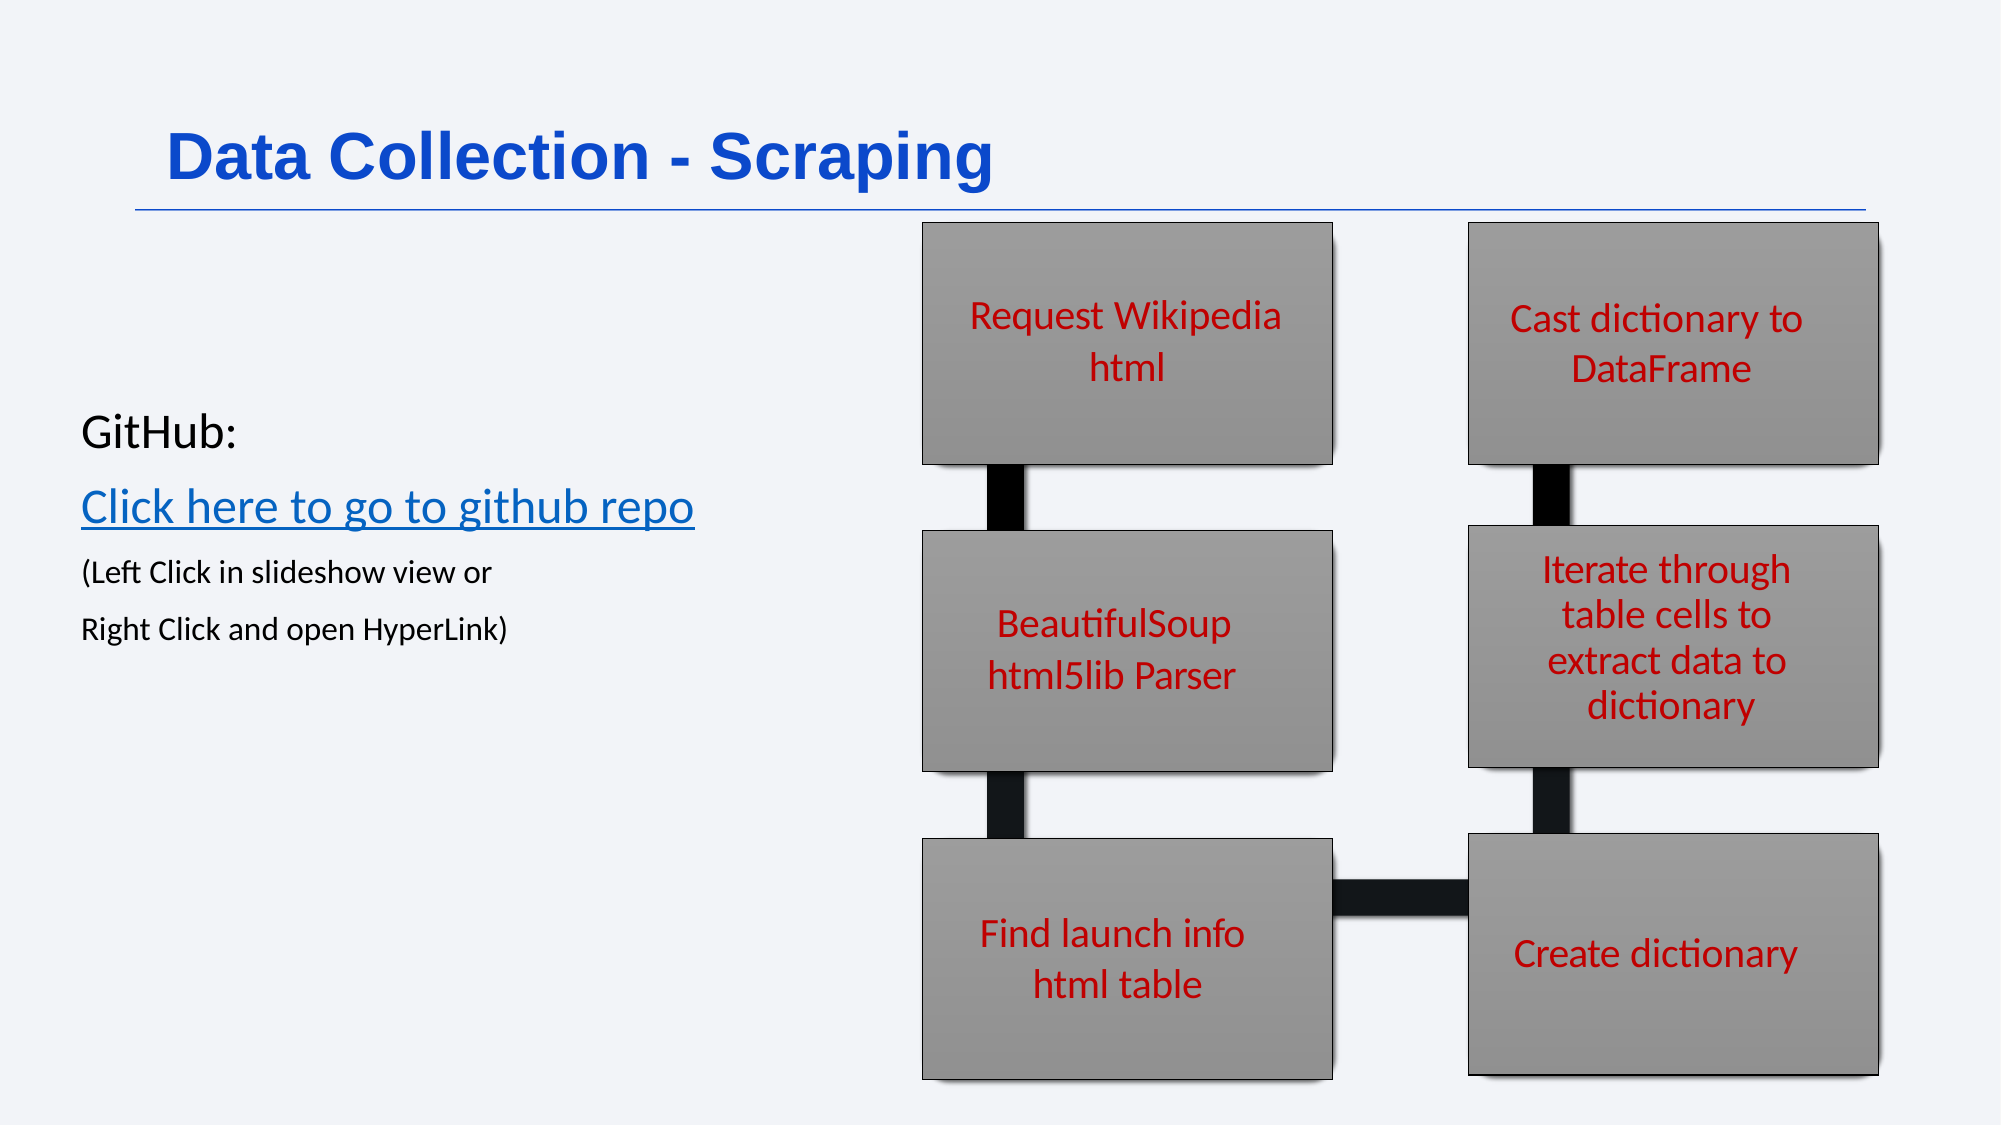

Data Collection - Scraping

Cast dictionary to  DataFrame
Request Wikipedia
html

GitHub:
Click here to go to github repo
(Left Click in slideshow view or
Right Click and open HyperLink)

Iterate through  table cells to  extract data to  dictionary

BeautifulSoup
html5lib Parser

Find launch info  html table
Create dictionary
9